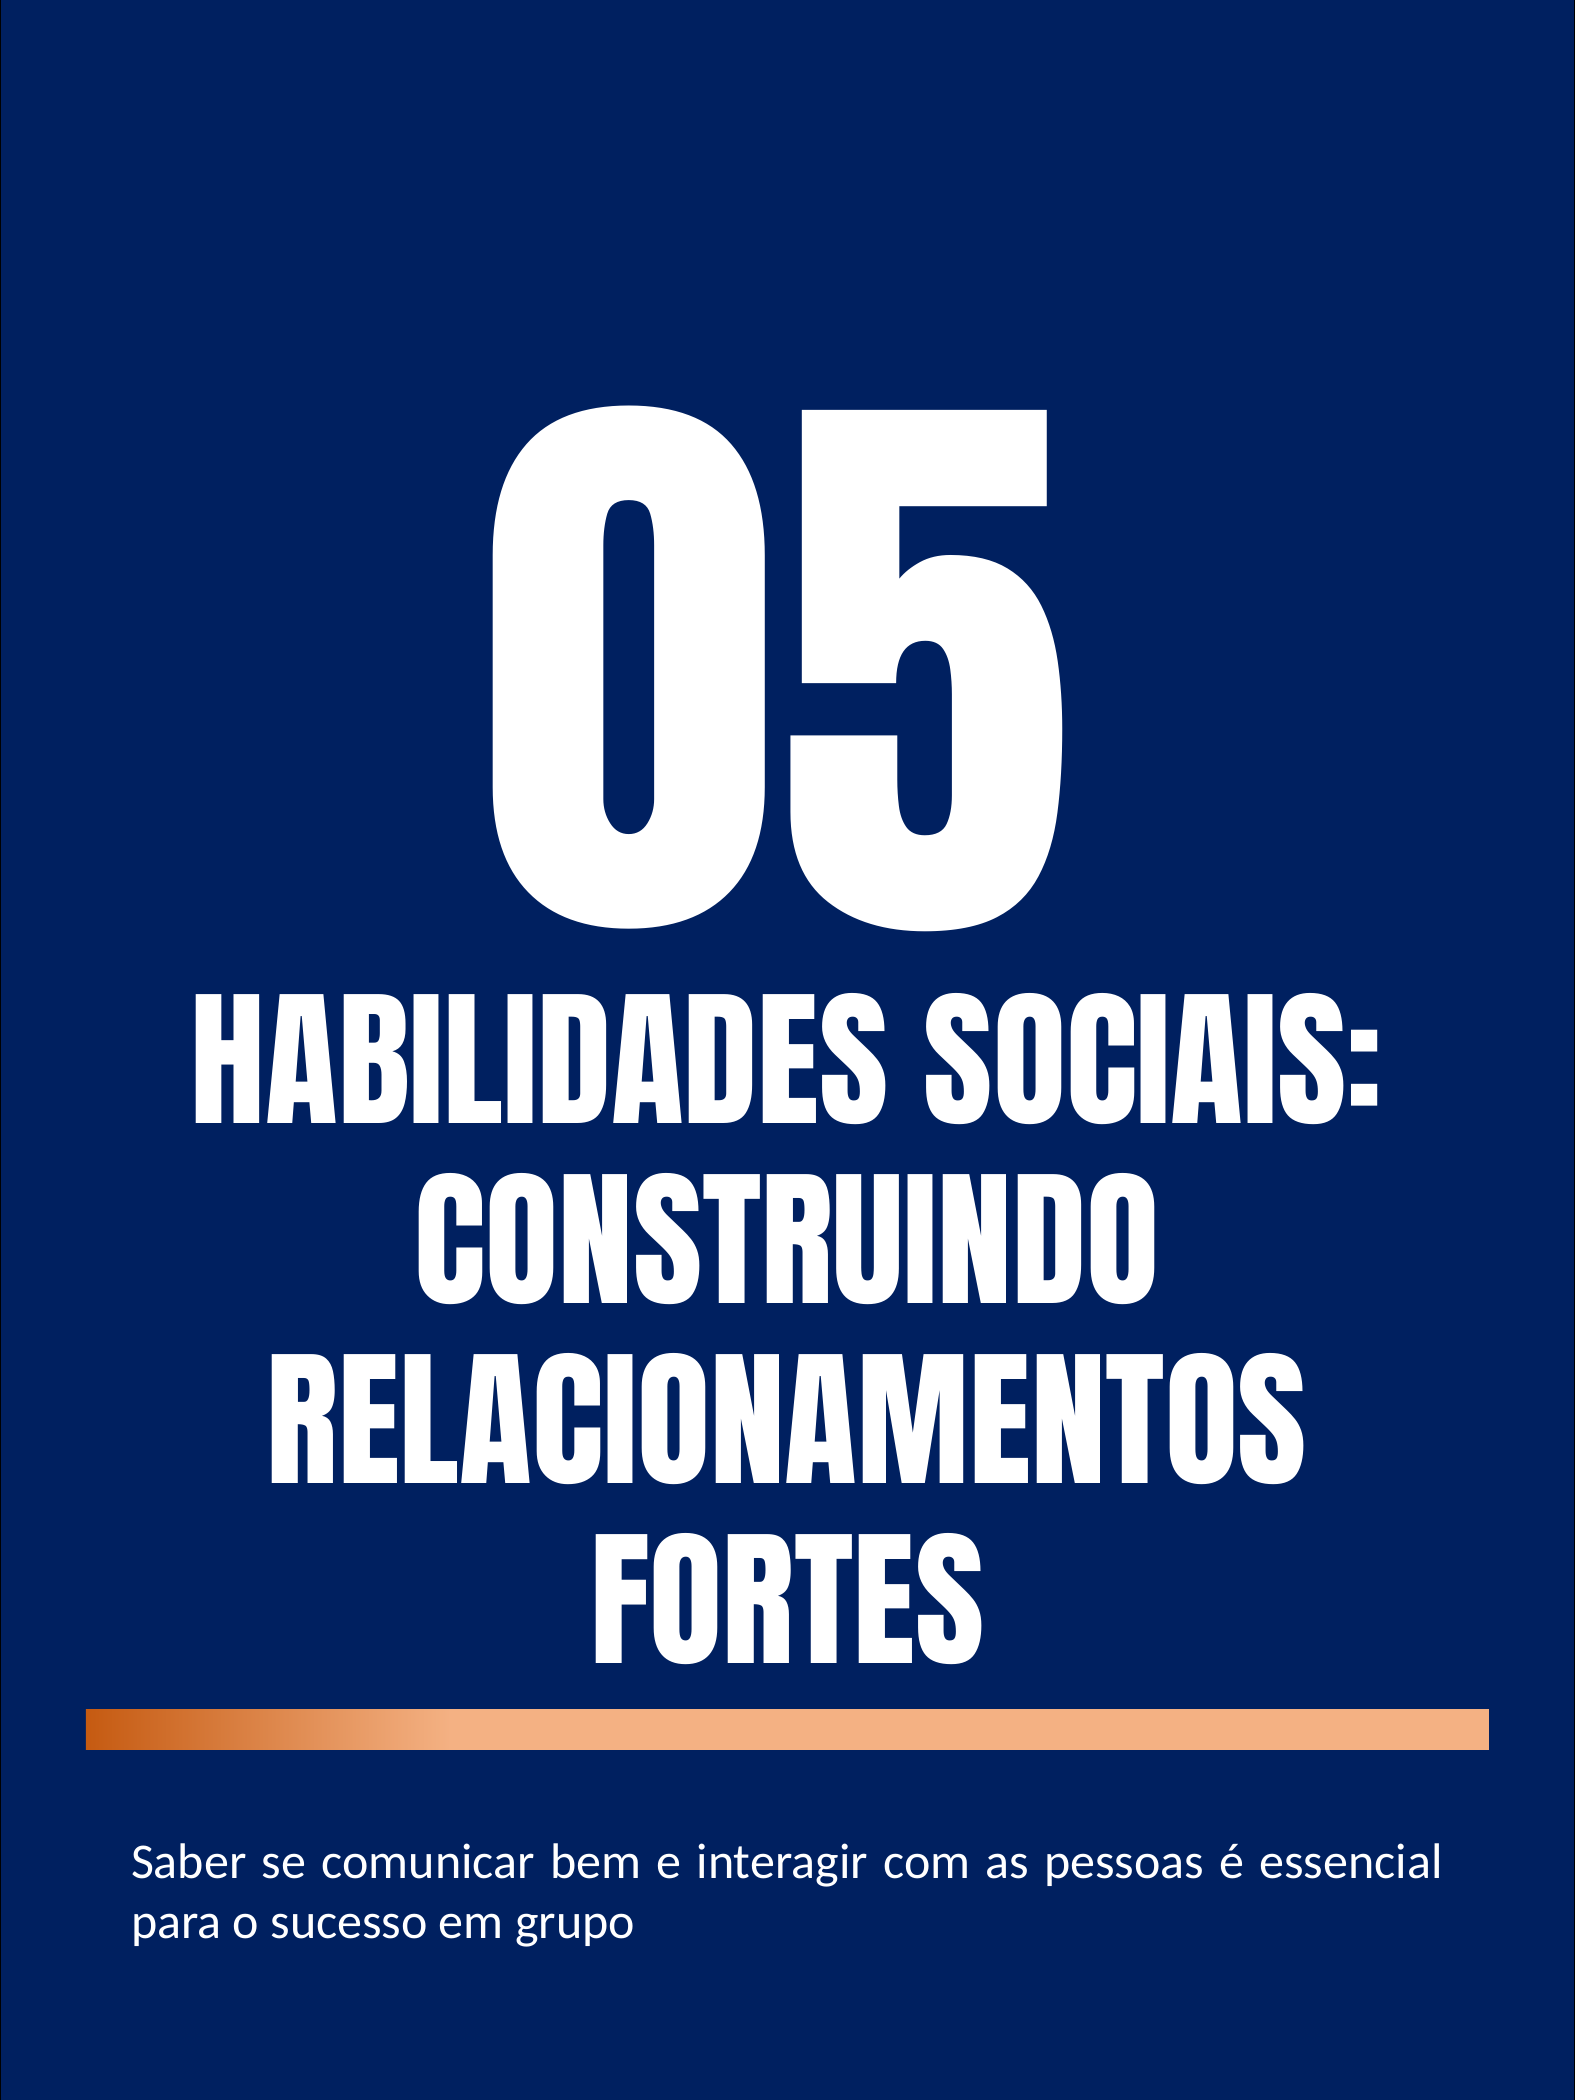

05
HABILIDADES SOCIAIS: CONSTRUINDO RELACIONAMENTOS FORTES

Saber se comunicar bem e interagir com as pessoas é essencial para o sucesso em grupo
Importância da IE - Débora de Oliveira
11